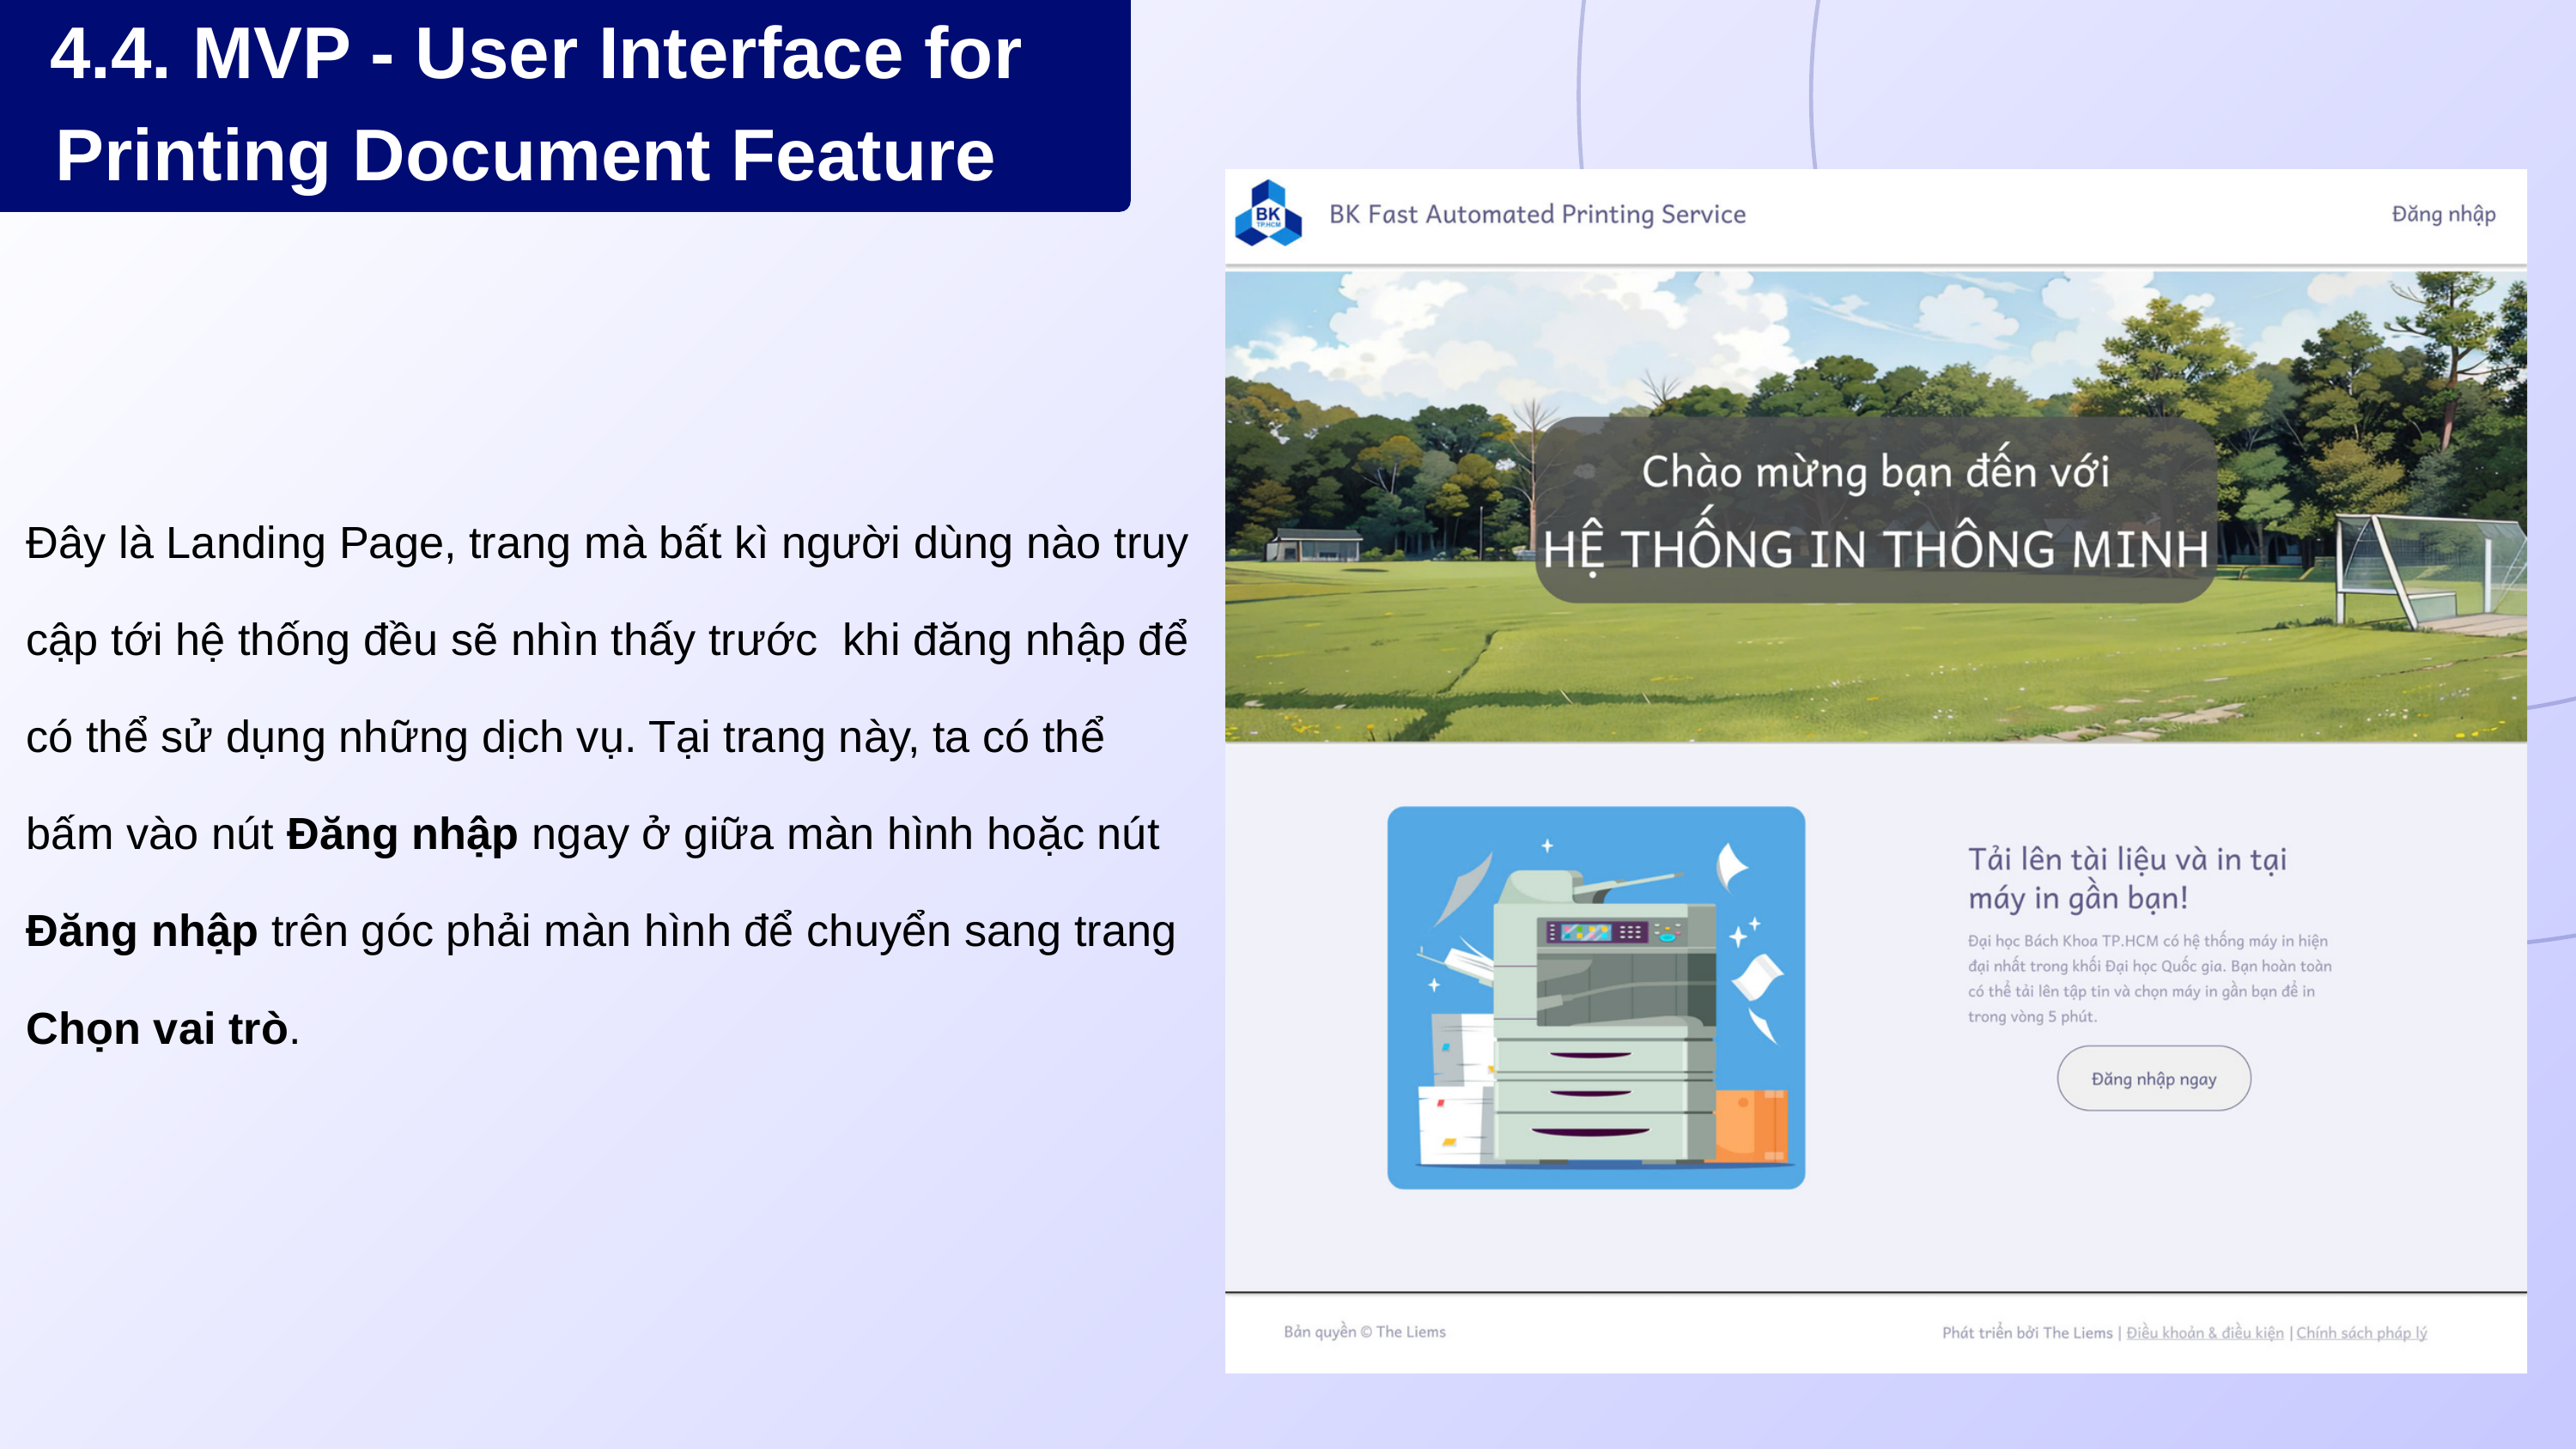

4.4. MVP - User Interface for Printing Document Feature

Đây là Landing Page, trang mà bất kì người dùng nào truy cập tới hệ thống đều sẽ nhìn thấy trước  khi đăng nhập để có thể sử dụng những dịch vụ. Tại trang này, ta có thể bấm vào nút Đăng nhập ngay ở giữa màn hình hoặc nút Đăng nhập trên góc phải màn hình để chuyển sang trang Chọn vai trò.